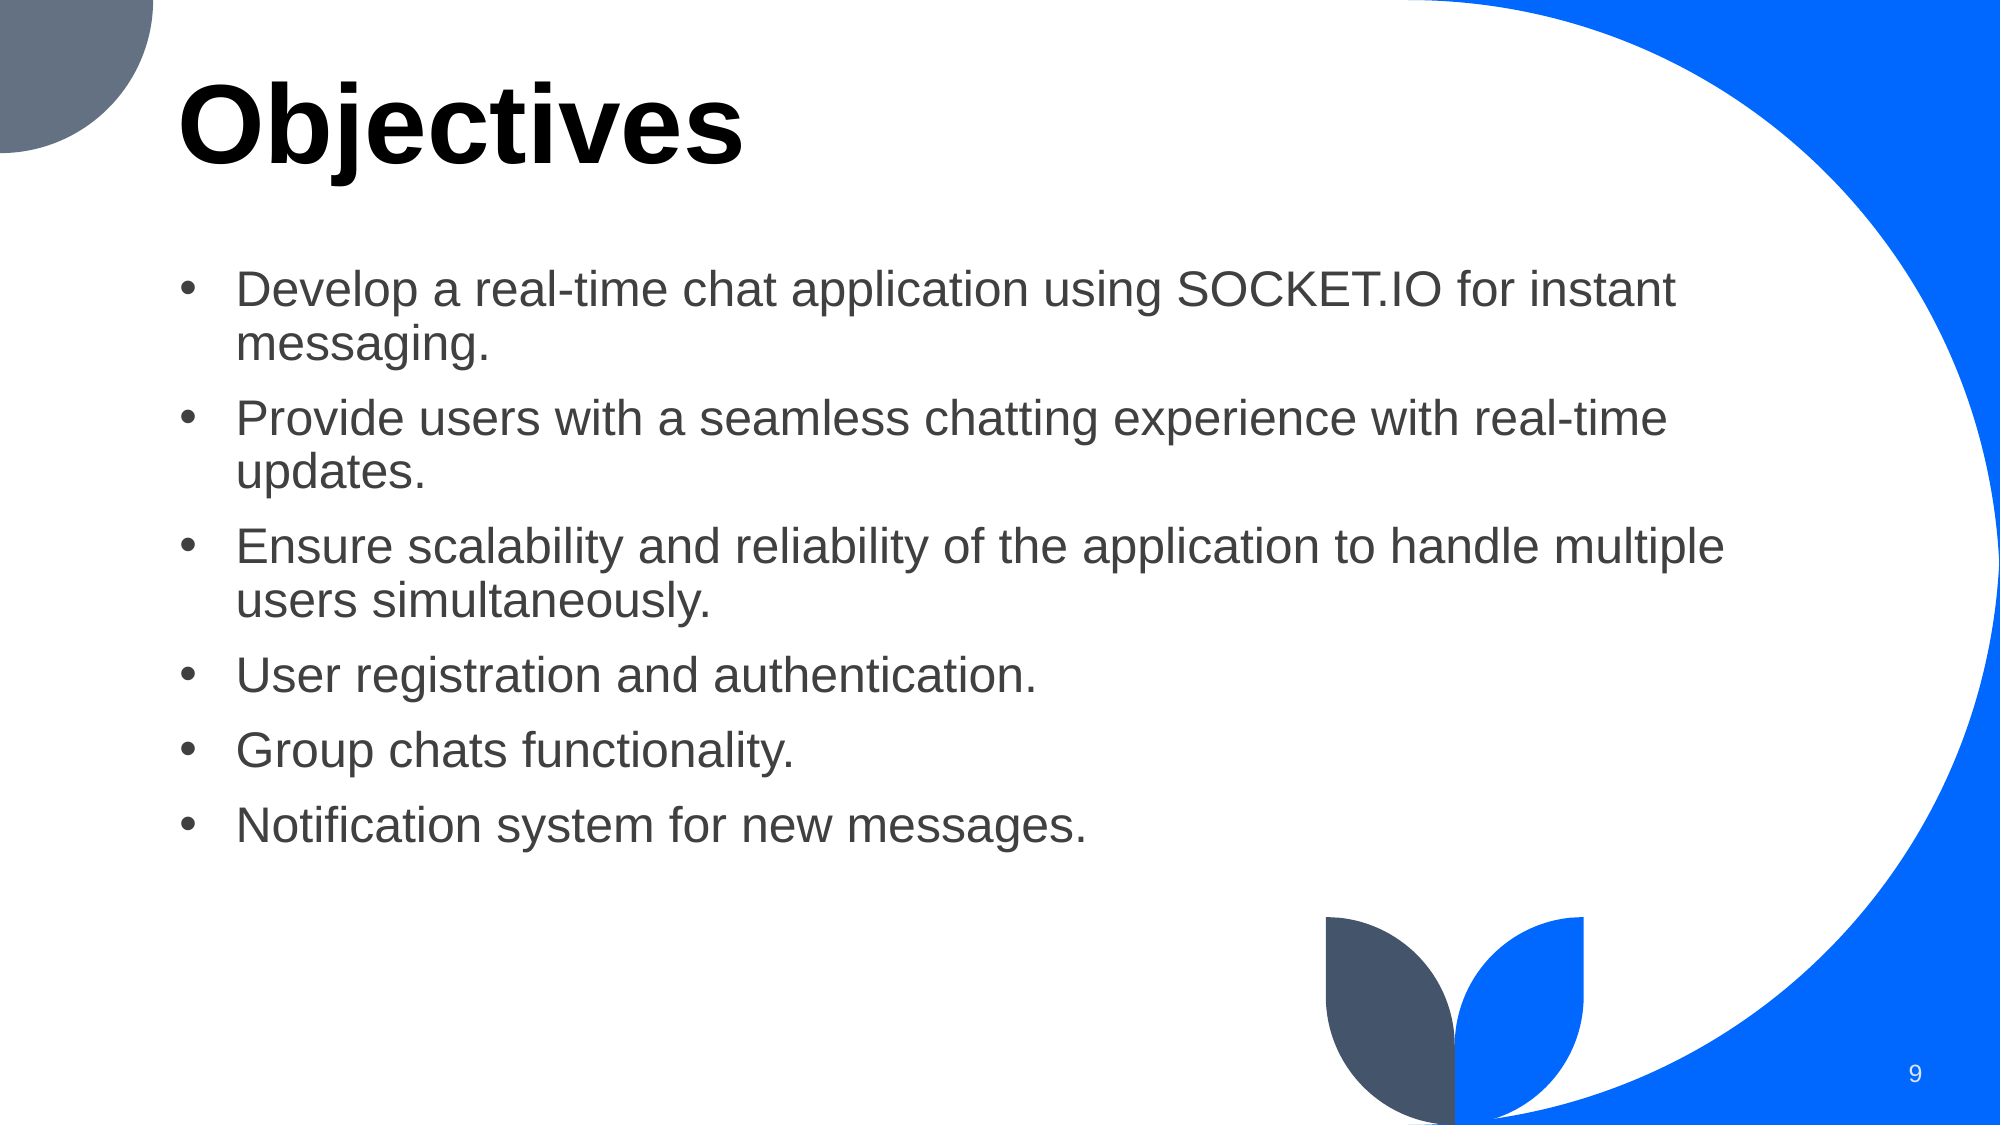

# Objectives
Develop a real-time chat application using SOCKET.IO for instant messaging.
Provide users with a seamless chatting experience with real-time updates.
Ensure scalability and reliability of the application to handle multiple users simultaneously.
User registration and authentication.
Group chats functionality.
Notification system for new messages.
9